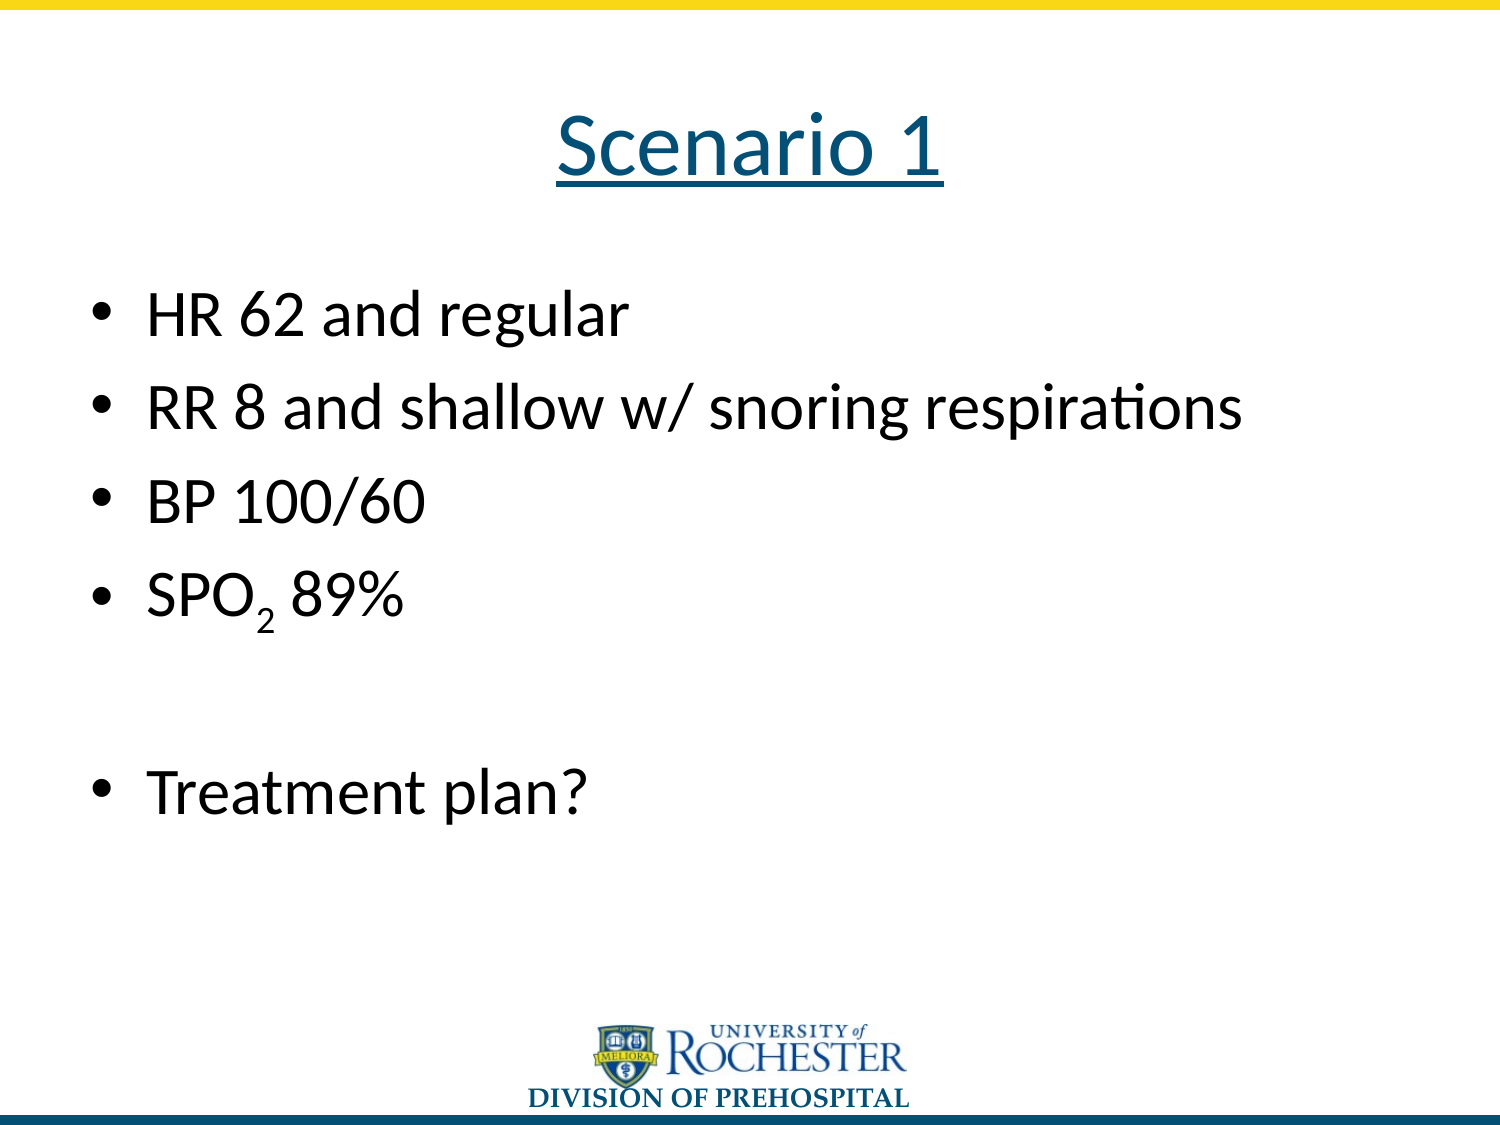

# Scenario 1
HR 62 and regular
RR 8 and shallow w/ snoring respirations
BP 100/60
SPO2 89%

Treatment plan?